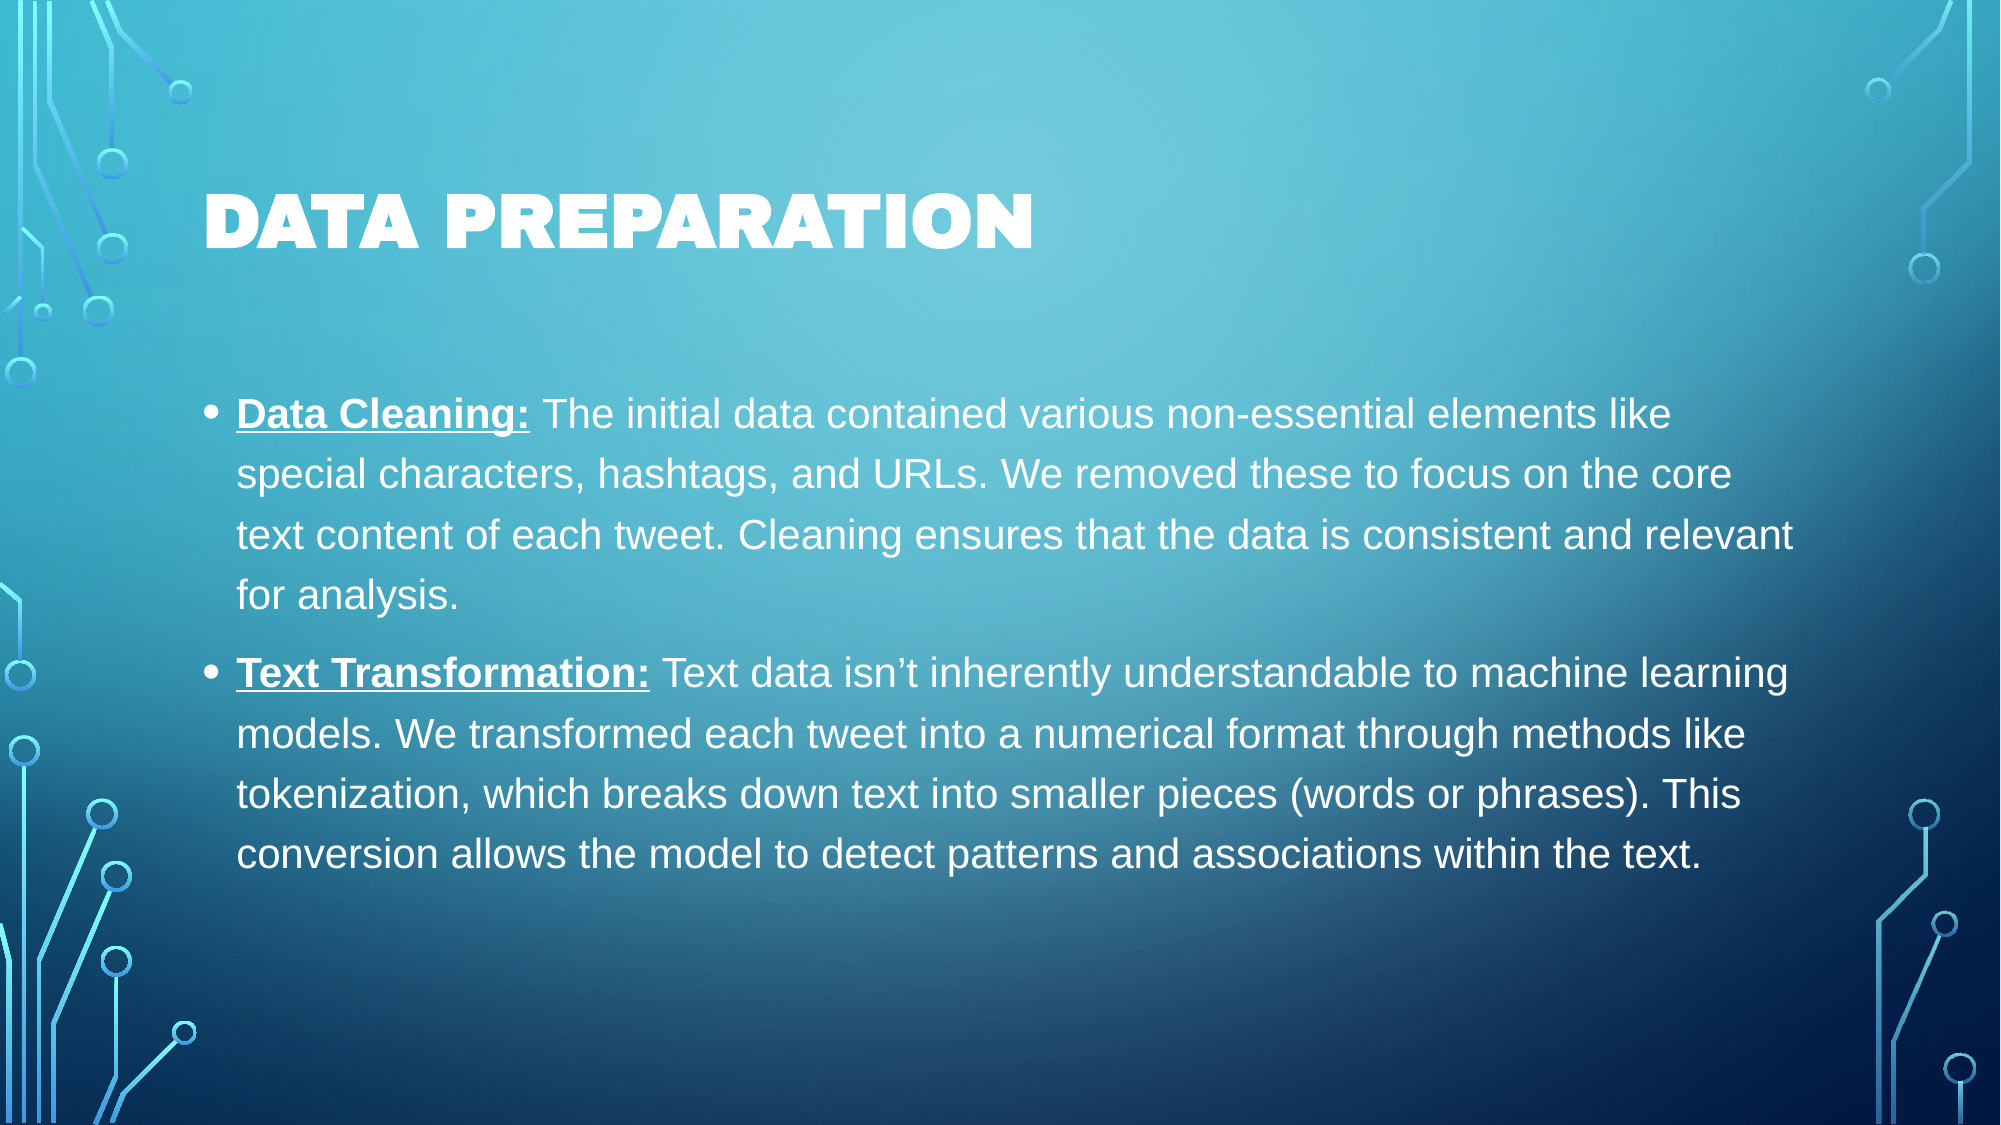

# Data Preparation
Data Cleaning: The initial data contained various non-essential elements like special characters, hashtags, and URLs. We removed these to focus on the core text content of each tweet. Cleaning ensures that the data is consistent and relevant for analysis.
Text Transformation: Text data isn’t inherently understandable to machine learning models. We transformed each tweet into a numerical format through methods like tokenization, which breaks down text into smaller pieces (words or phrases). This conversion allows the model to detect patterns and associations within the text.